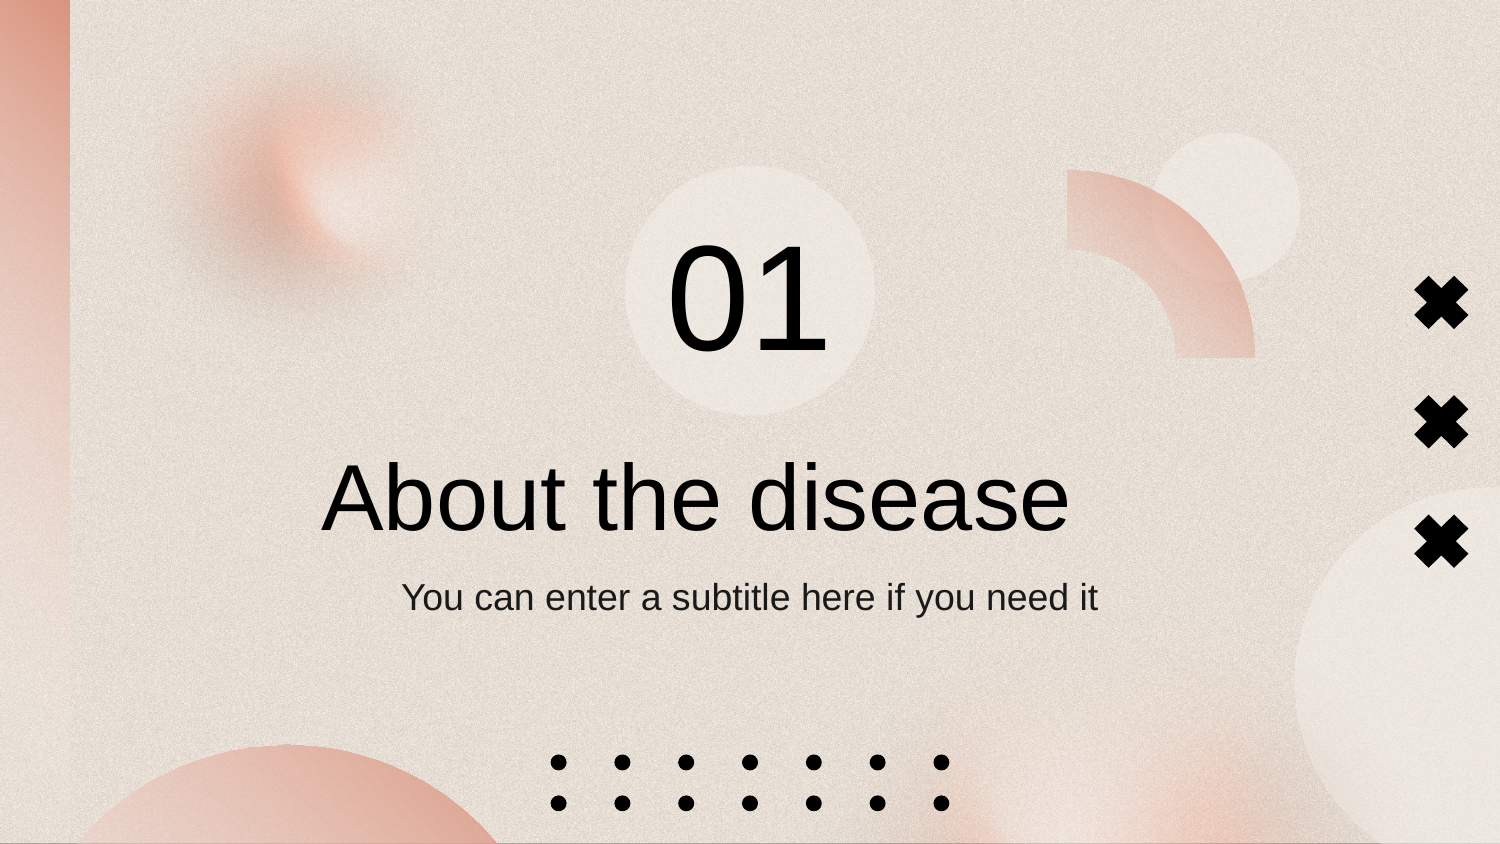

01
# About the disease
You can enter a subtitle here if you need it